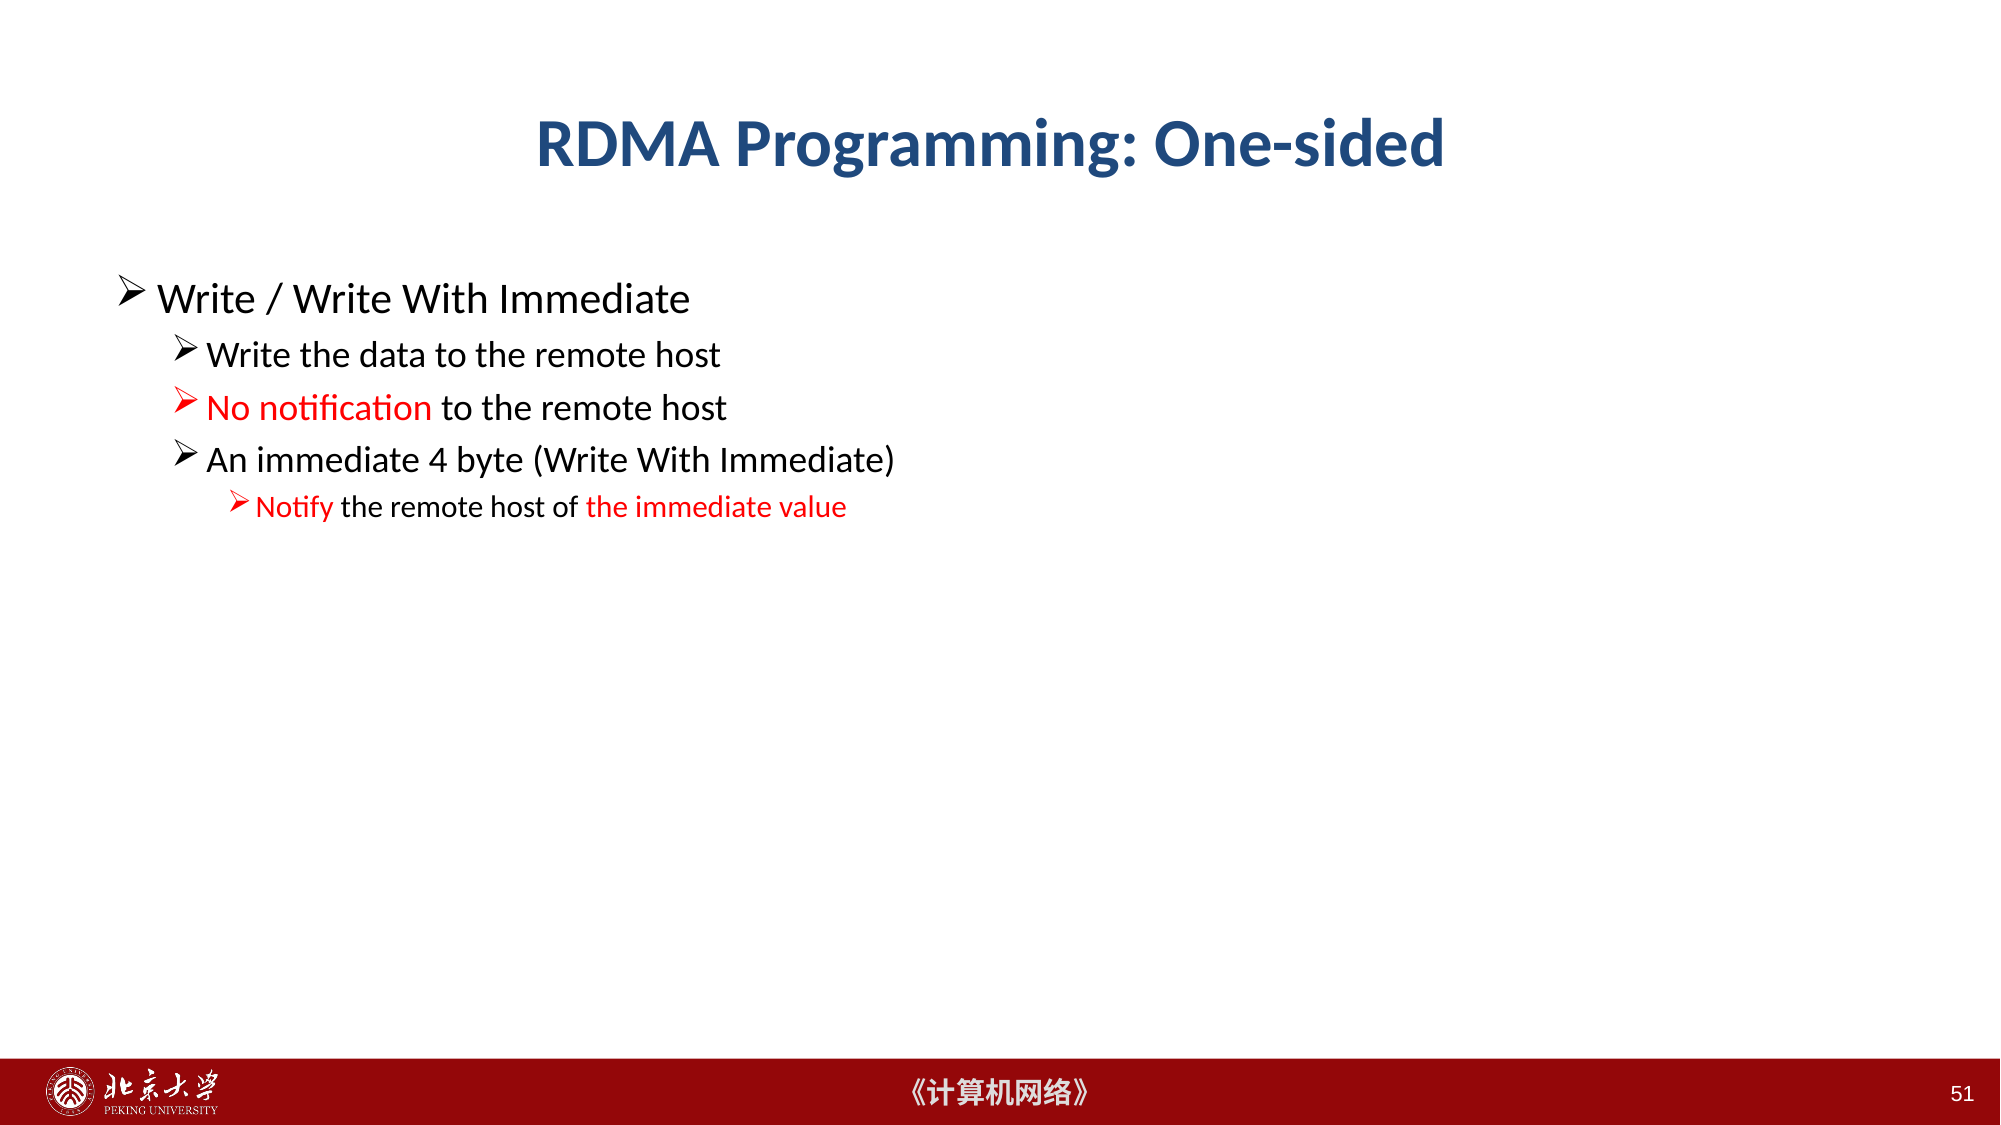

51
# RDMA Programming: One-sided
Write / Write With Immediate
Write the data to the remote host
No notification to the remote host
An immediate 4 byte (Write With Immediate)
Notify the remote host of the immediate value